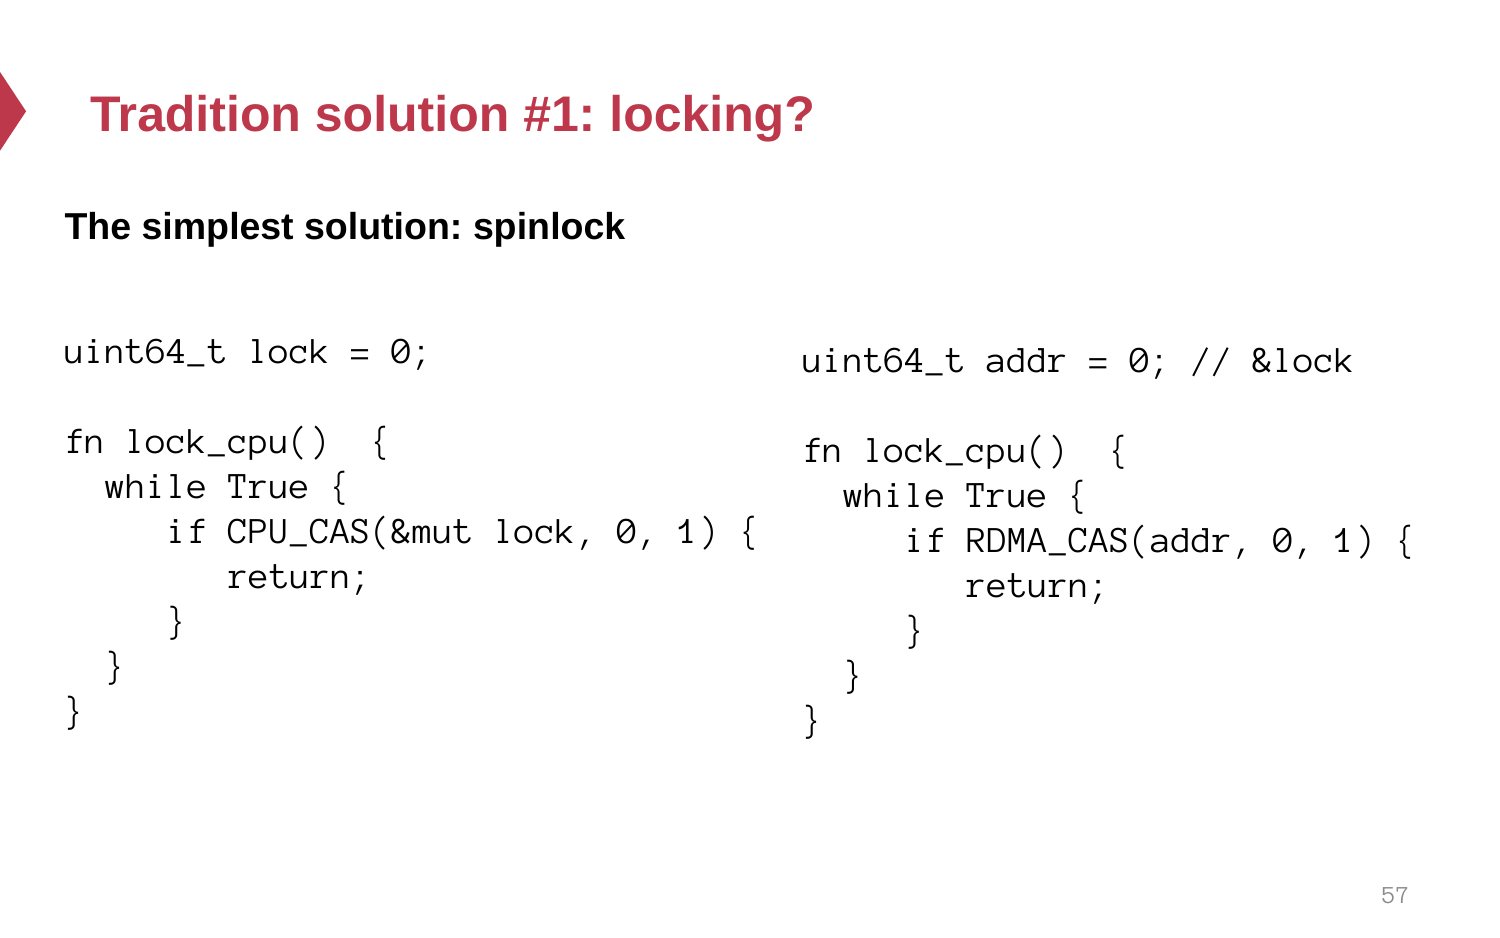

# Tradition solution #1: locking?
The simplest solution: spinlock

uint64_t lock = 0;

fn lock_cpu()  {
  while True {
     if CPU_CAS(&mut lock, 0, 1) {
        return;
     }
  }
}
uint64_t addr = 0; // &lock

fn lock_cpu()  {
  while True {
     if RDMA_CAS(addr, 0, 1) {
        return;
     }
  }
}
57